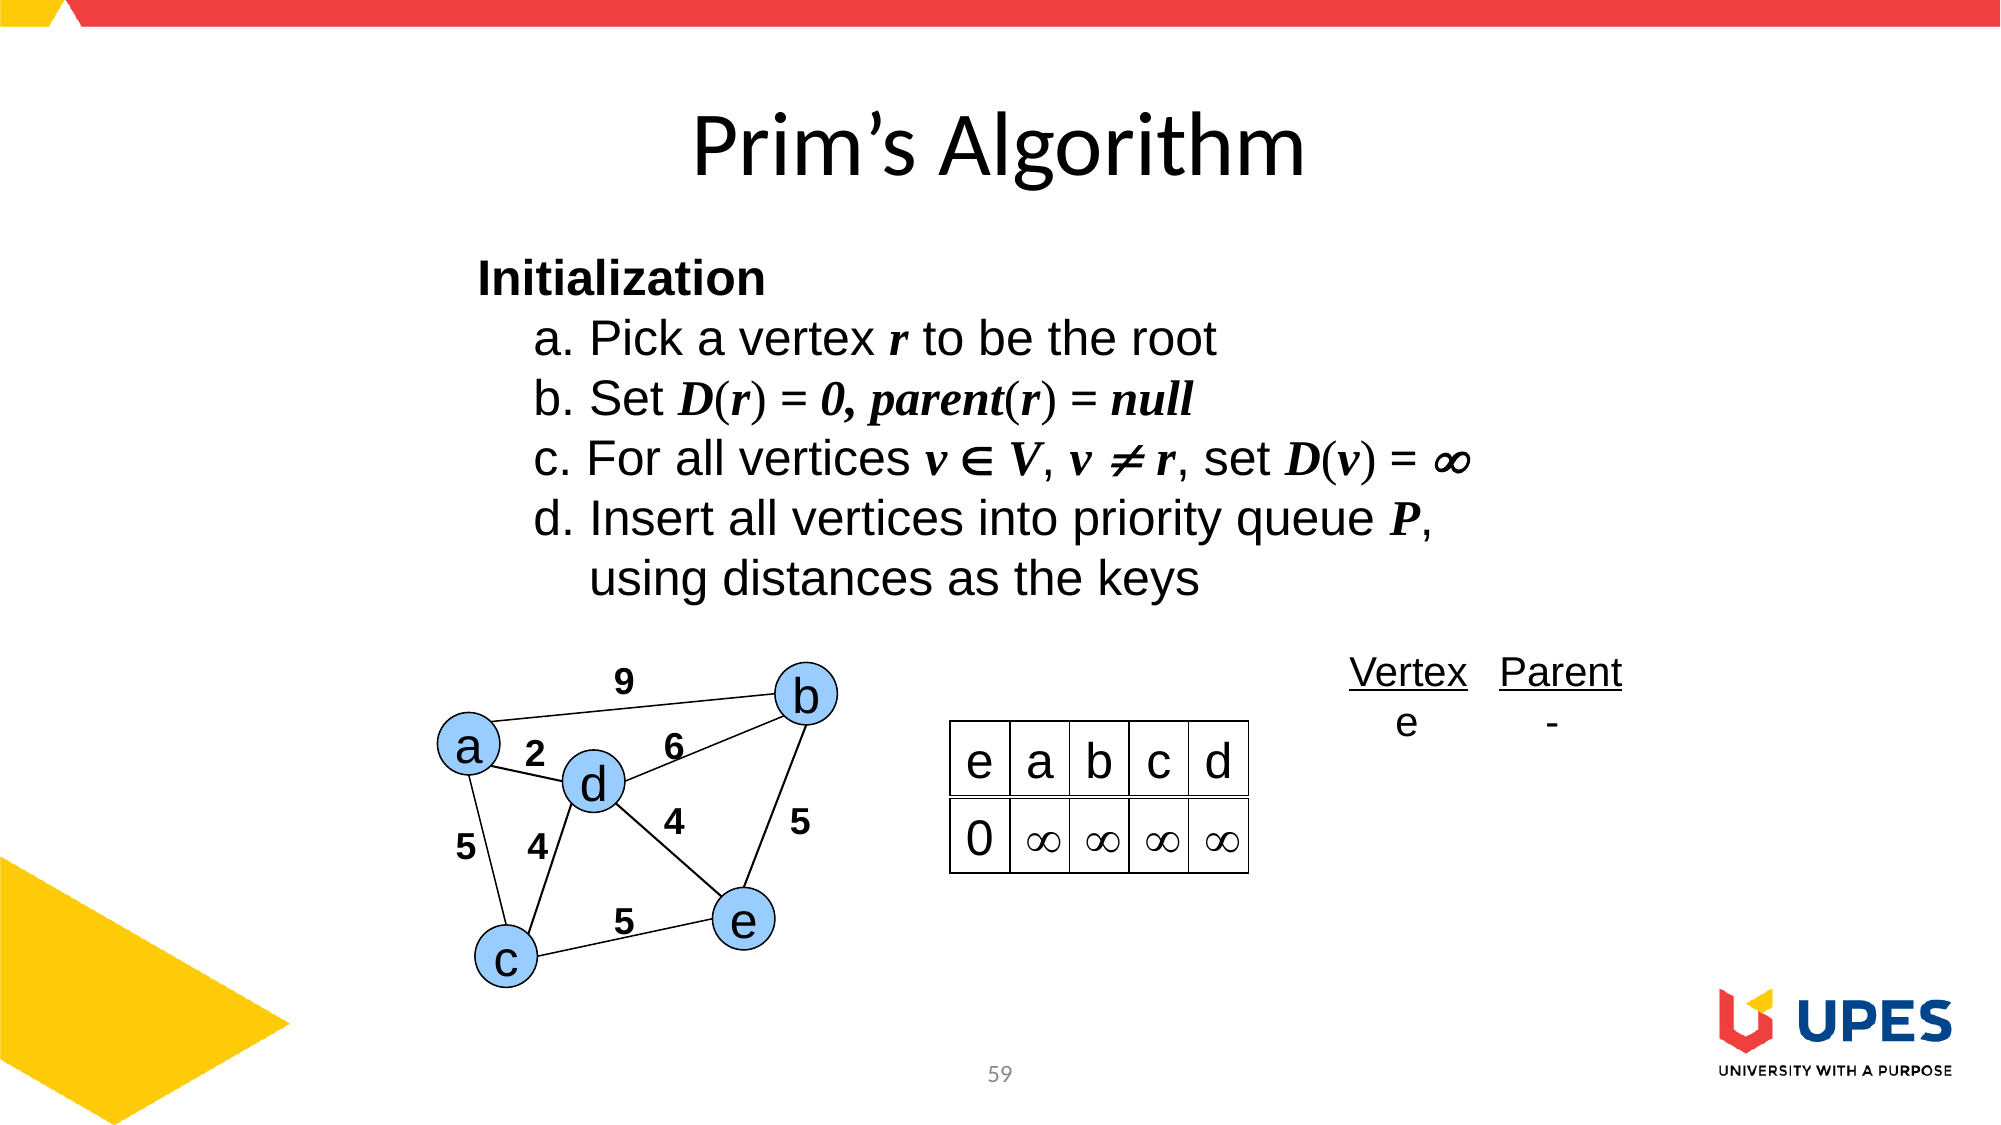

# Prim’s Algorithm
Initialization
	a. Pick a vertex r to be the root
 	b. Set D(r) = 0, parent(r) = null
	c. For all vertices v ∈ V, v ≠ r, set D(v) = ∞
	d. Insert all vertices into priority queue P,
	    using distances as the keys
Vertex	Parent
    e	    -
9
b
a
6
2
d
4
5
5
4
e
5
c
e
a
b
c
d
0
∞
∞
∞
∞
59